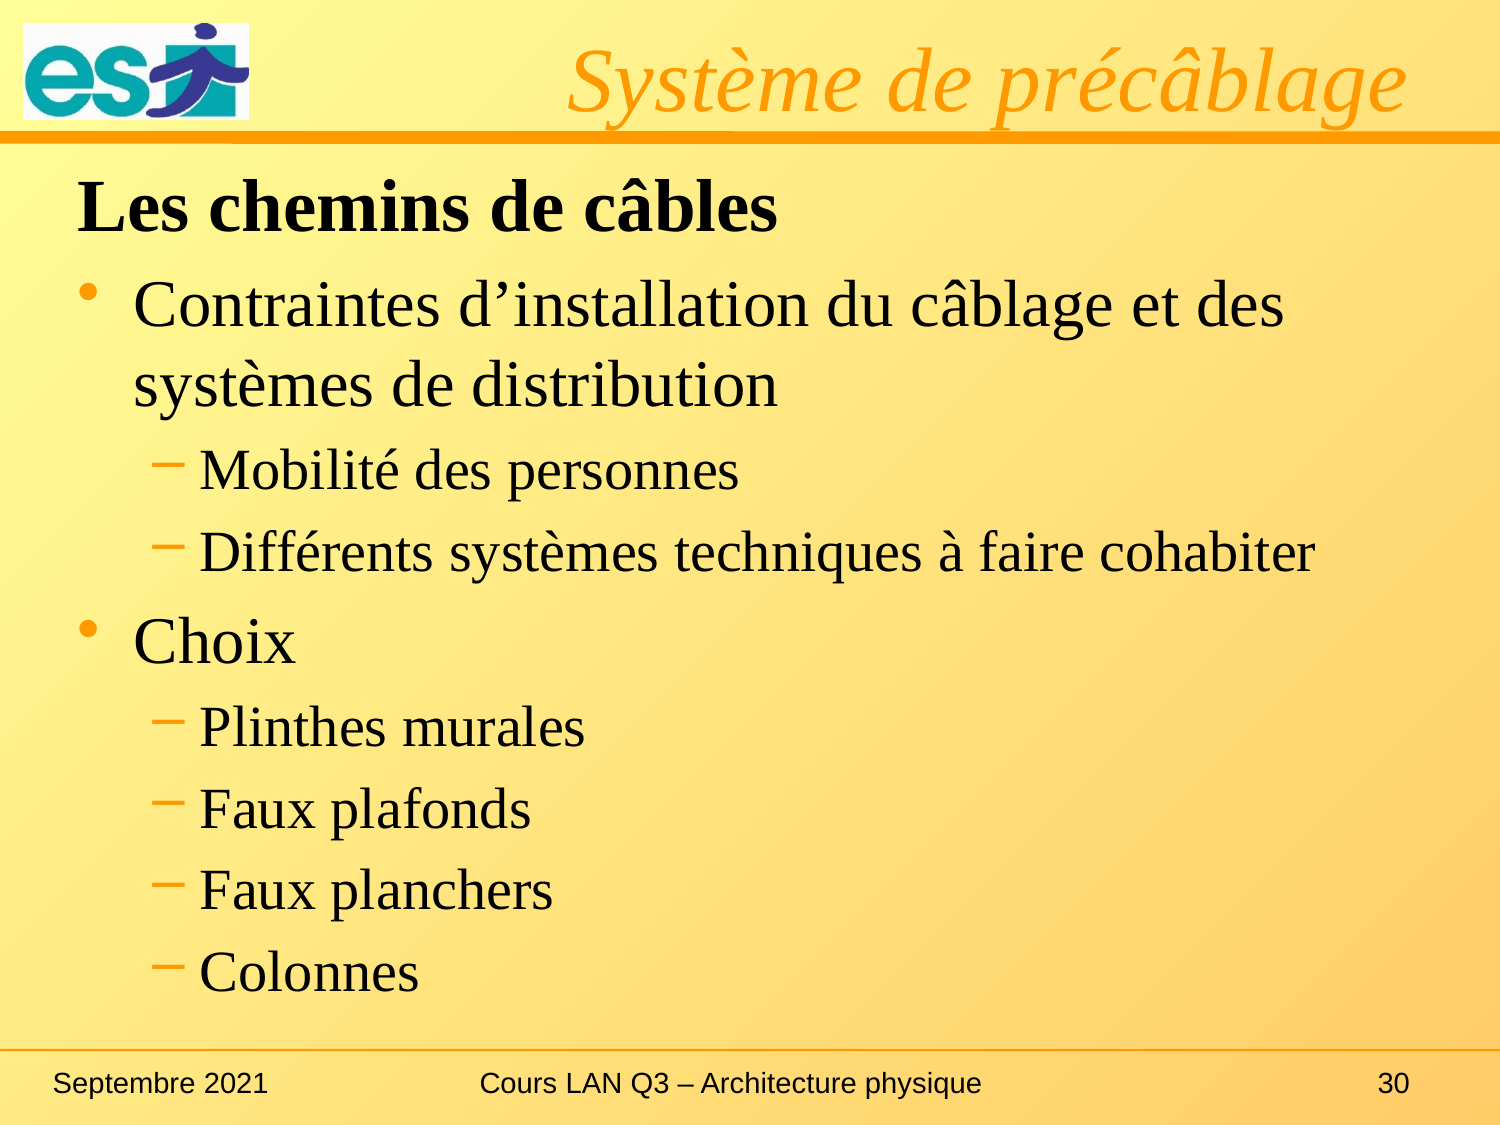

# Système de précâblage
Les chemins de câbles
Contraintes d’installation du câblage et des systèmes de distribution
Mobilité des personnes
Différents systèmes techniques à faire cohabiter
Choix
Plinthes murales
Faux plafonds
Faux planchers
Colonnes
Septembre 2021
Cours LAN Q3 – Architecture physique
30